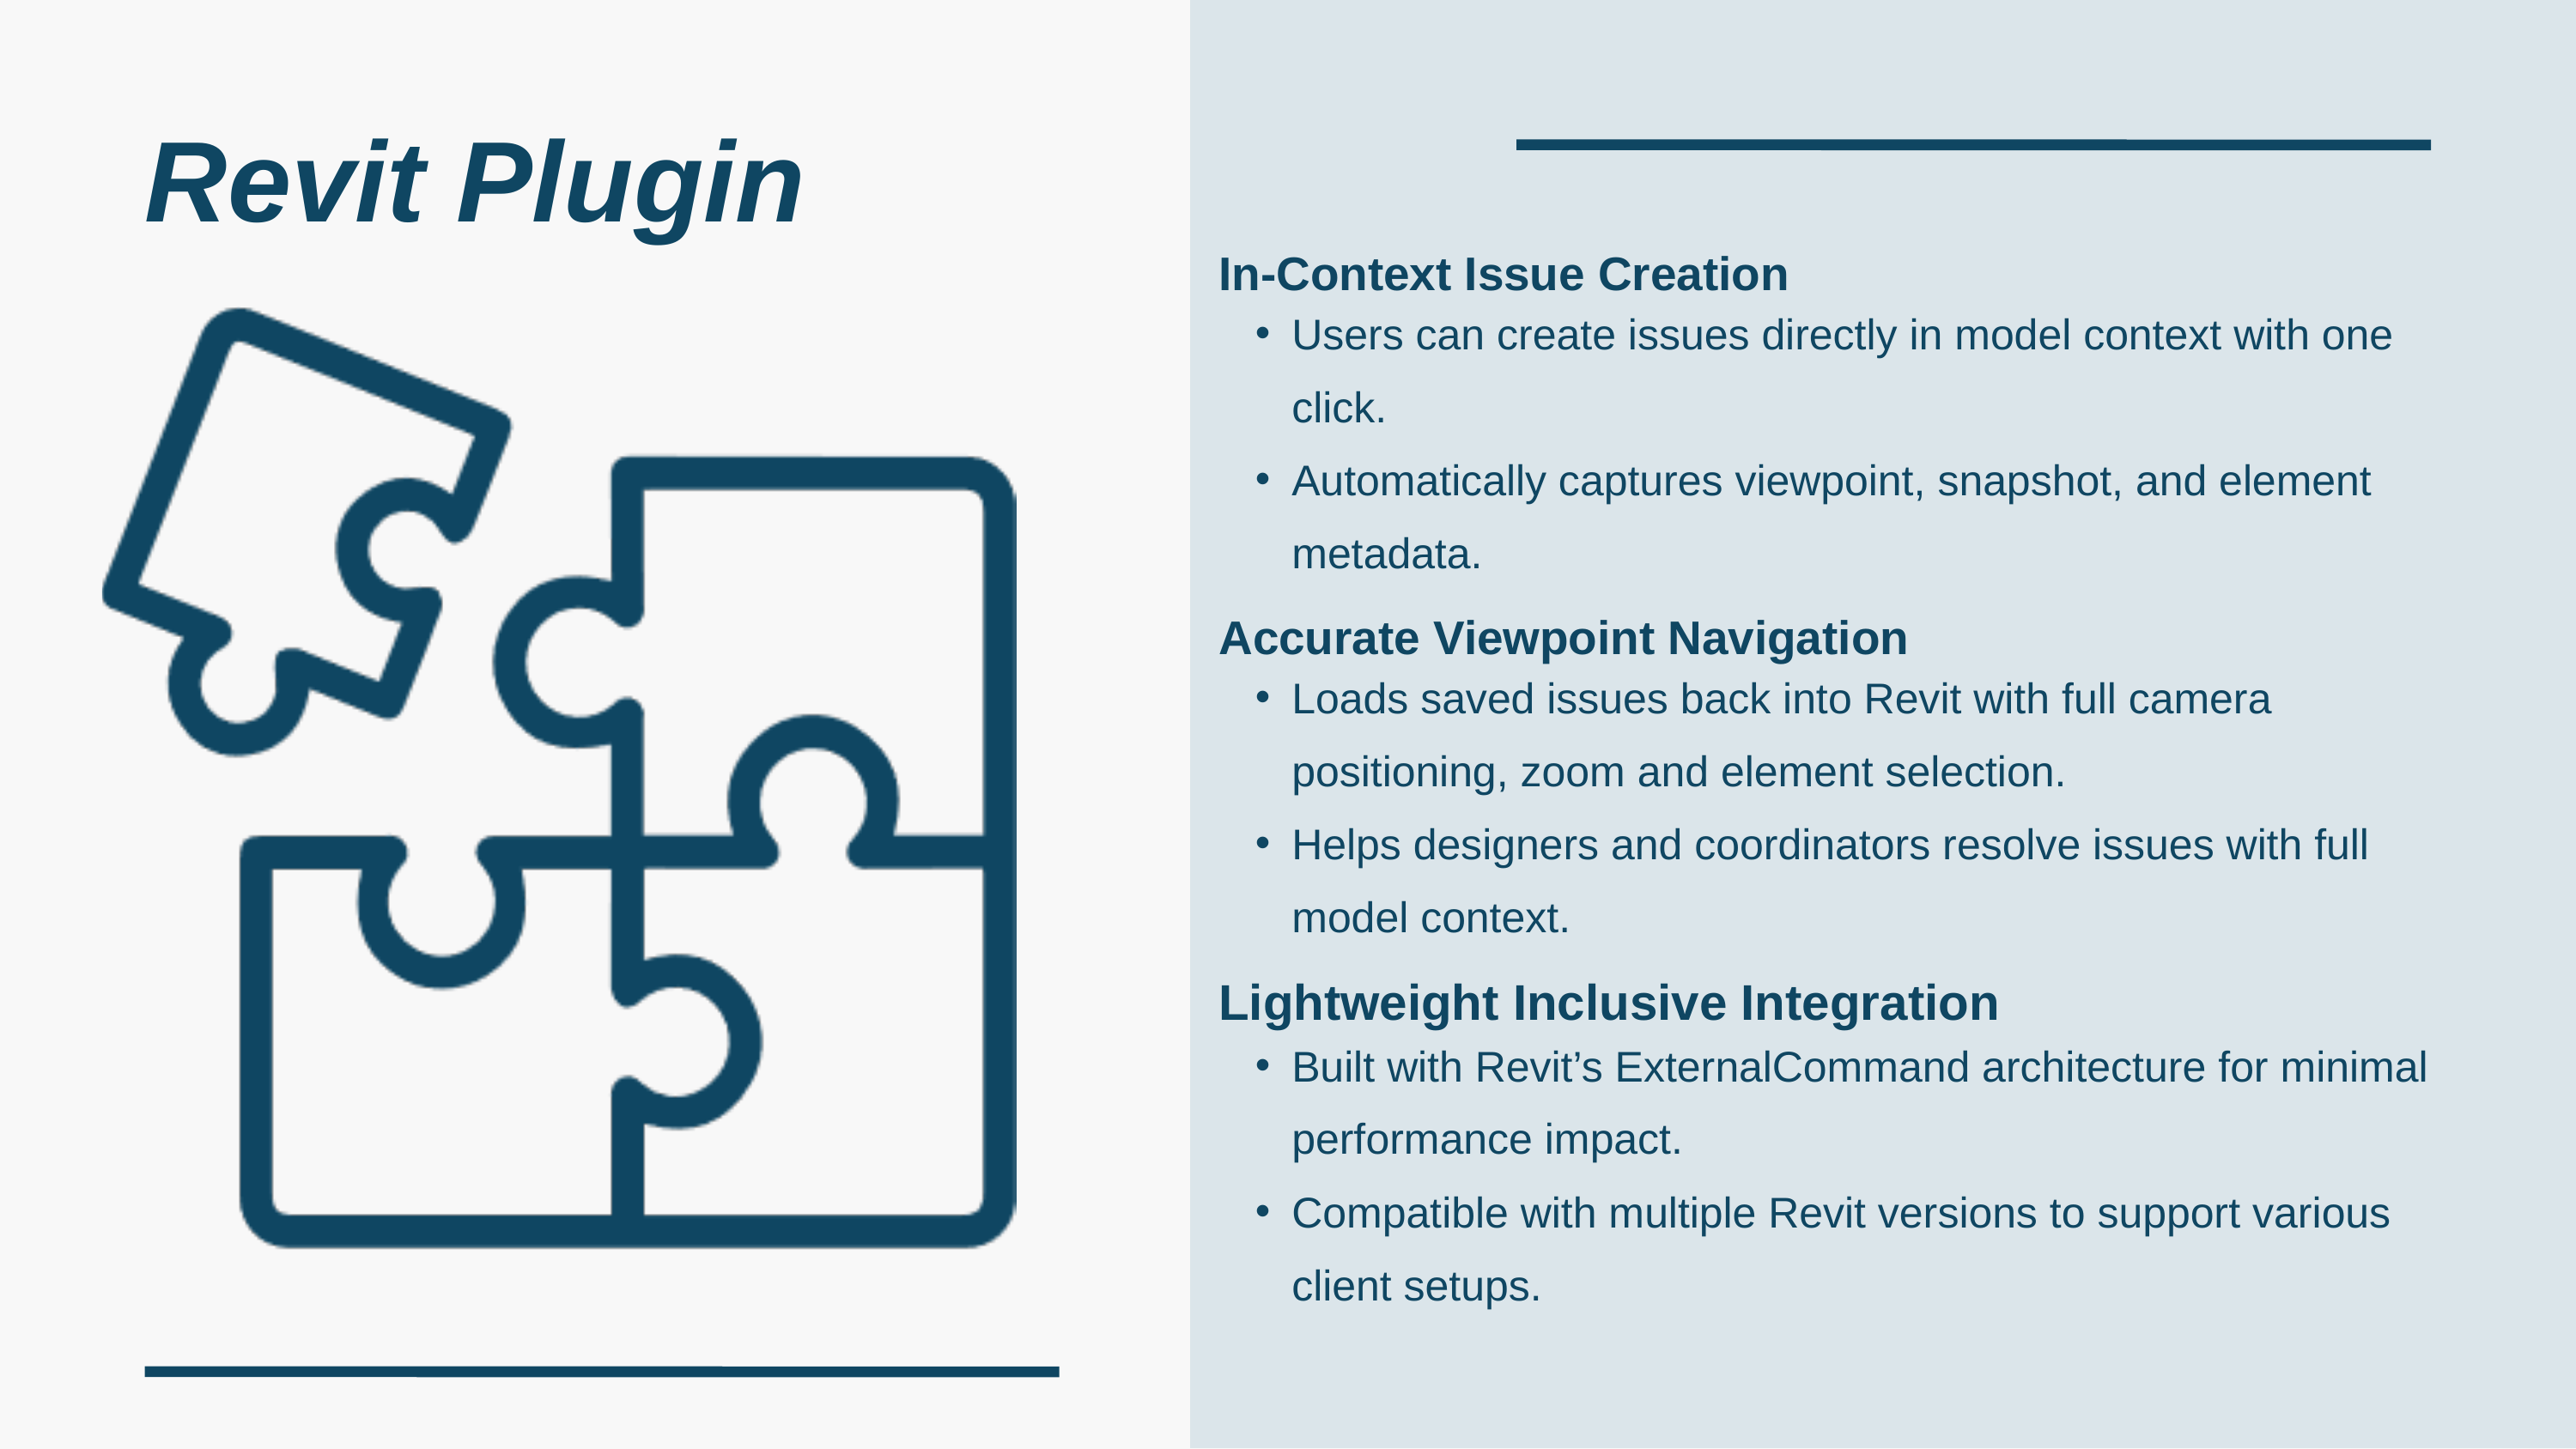

Revit Plugin

In-Context Issue Creation
Users can create issues directly in model context with one click.
Automatically captures viewpoint, snapshot, and element metadata.

Accurate Viewpoint Navigation
Loads saved issues back into Revit with full camera positioning, zoom and element selection.
Helps designers and coordinators resolve issues with full model context.
Lightweight Inclusive Integration
Built with Revit’s ExternalCommand architecture for minimal performance impact.
Compatible with multiple Revit versions to support various client setups.